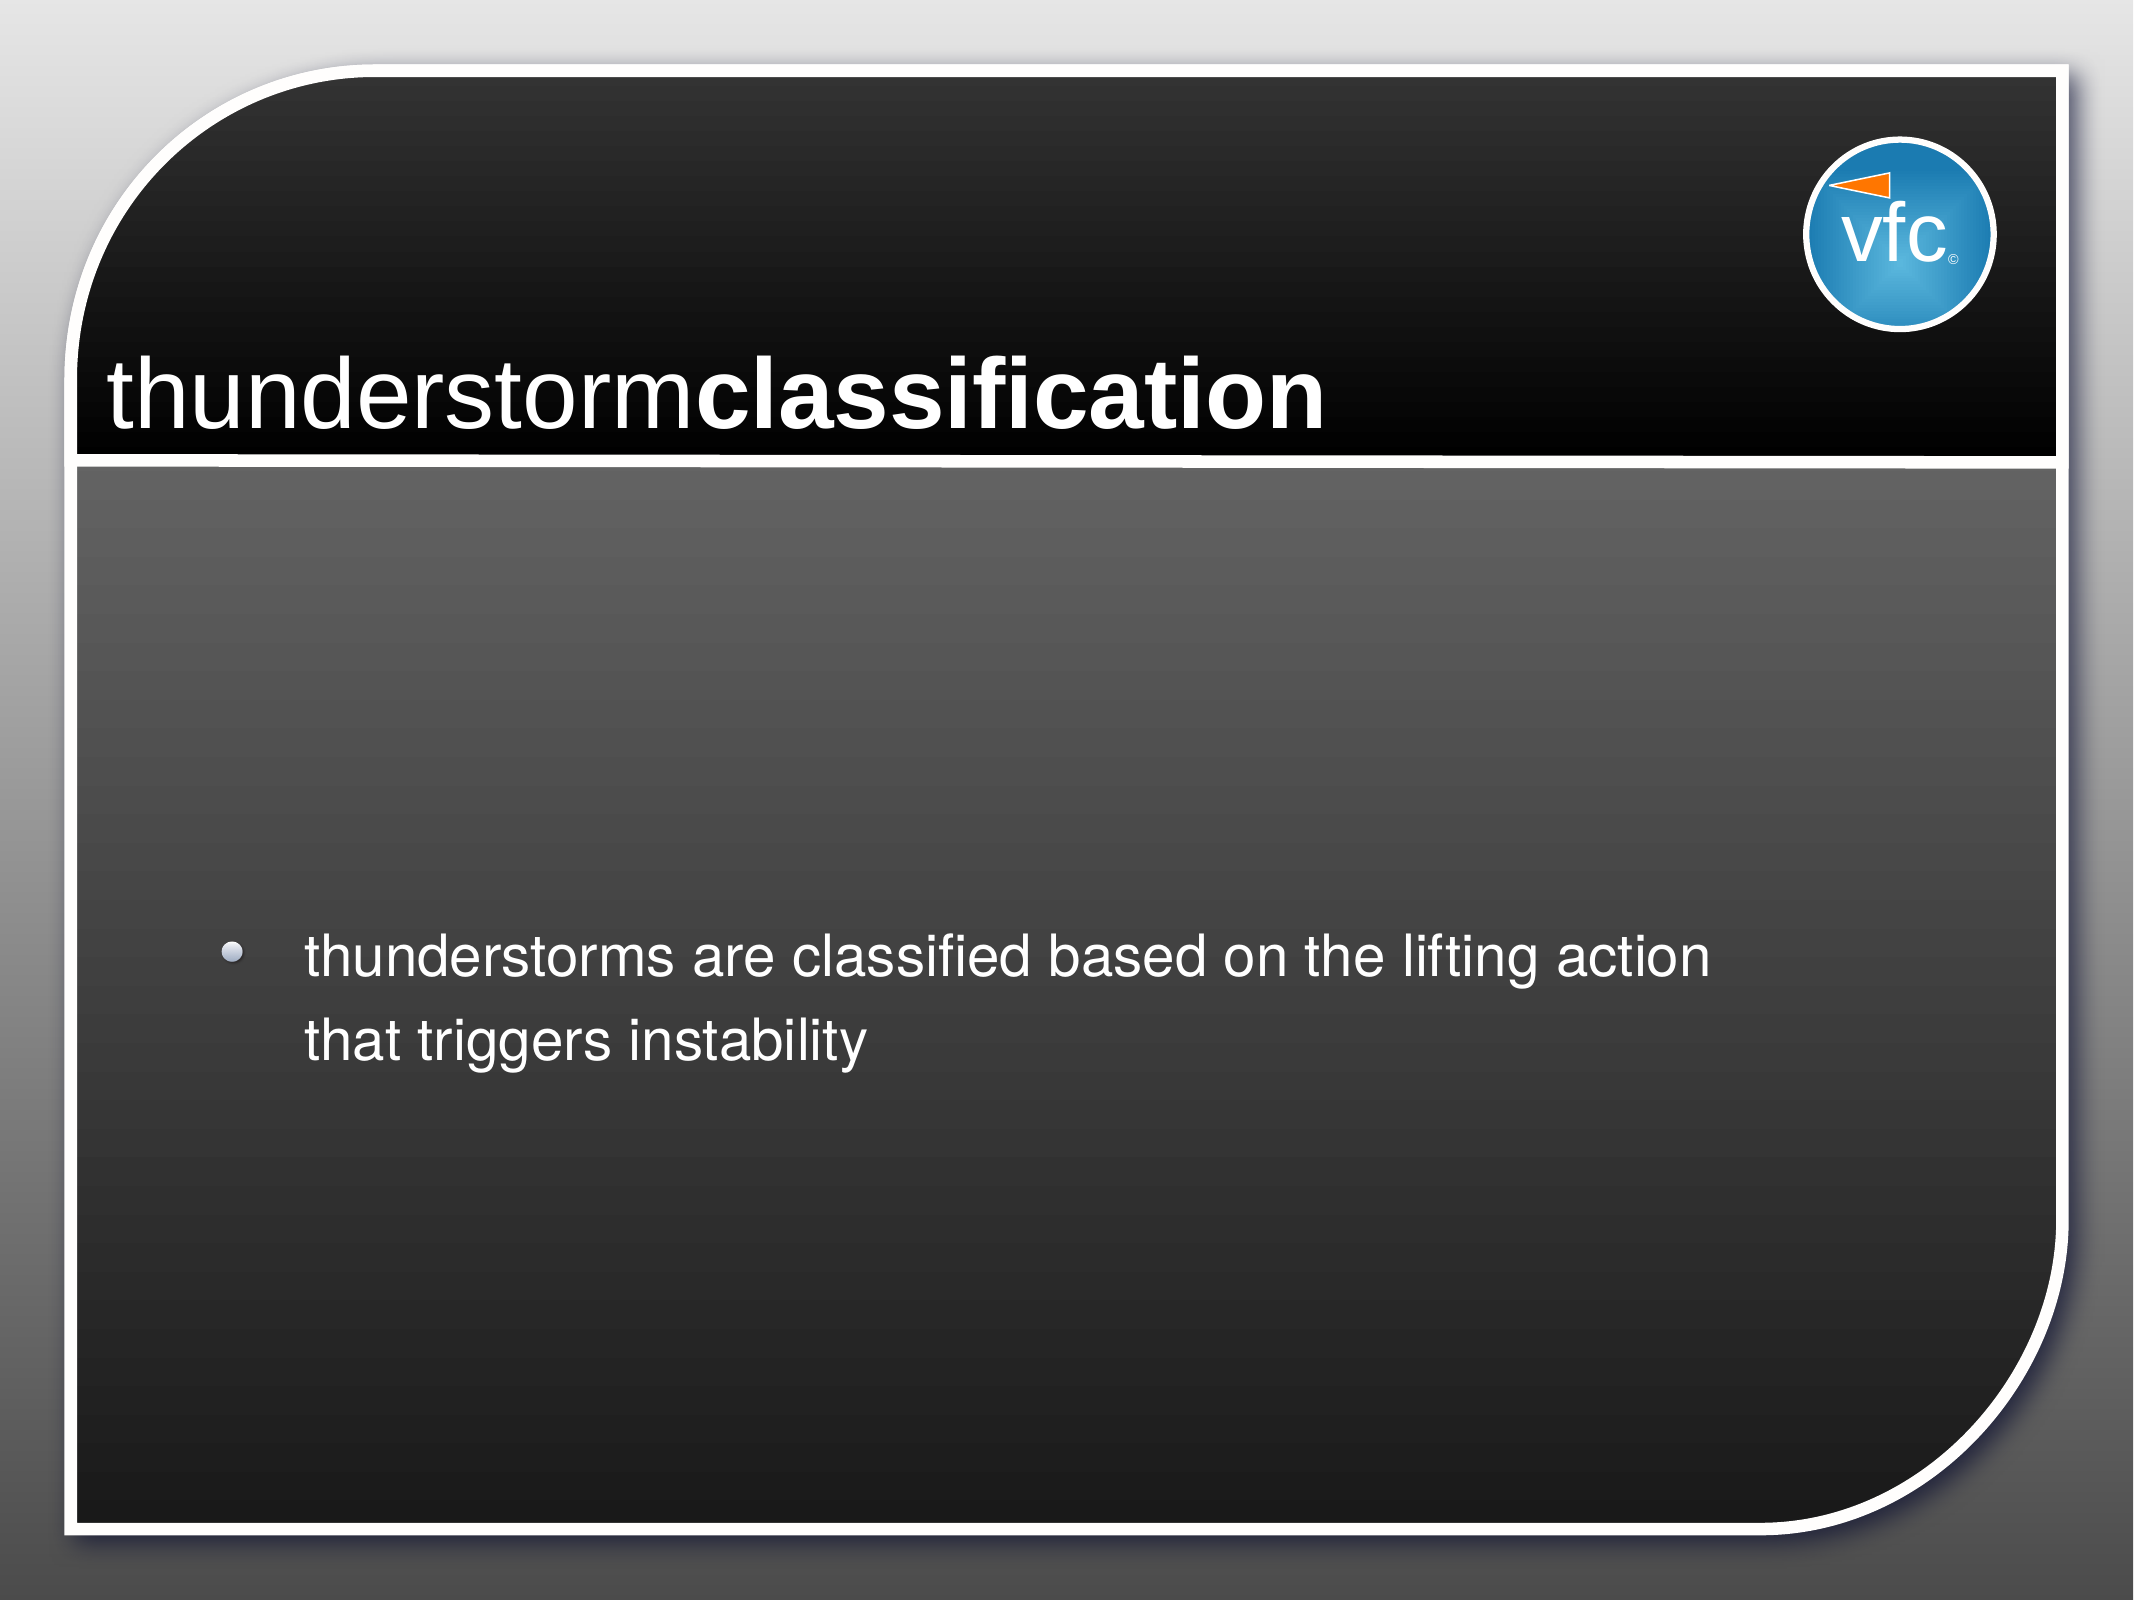

vfc©

# thunderstormclassification

thunderstorms are classified based on the lifting action that triggers instability